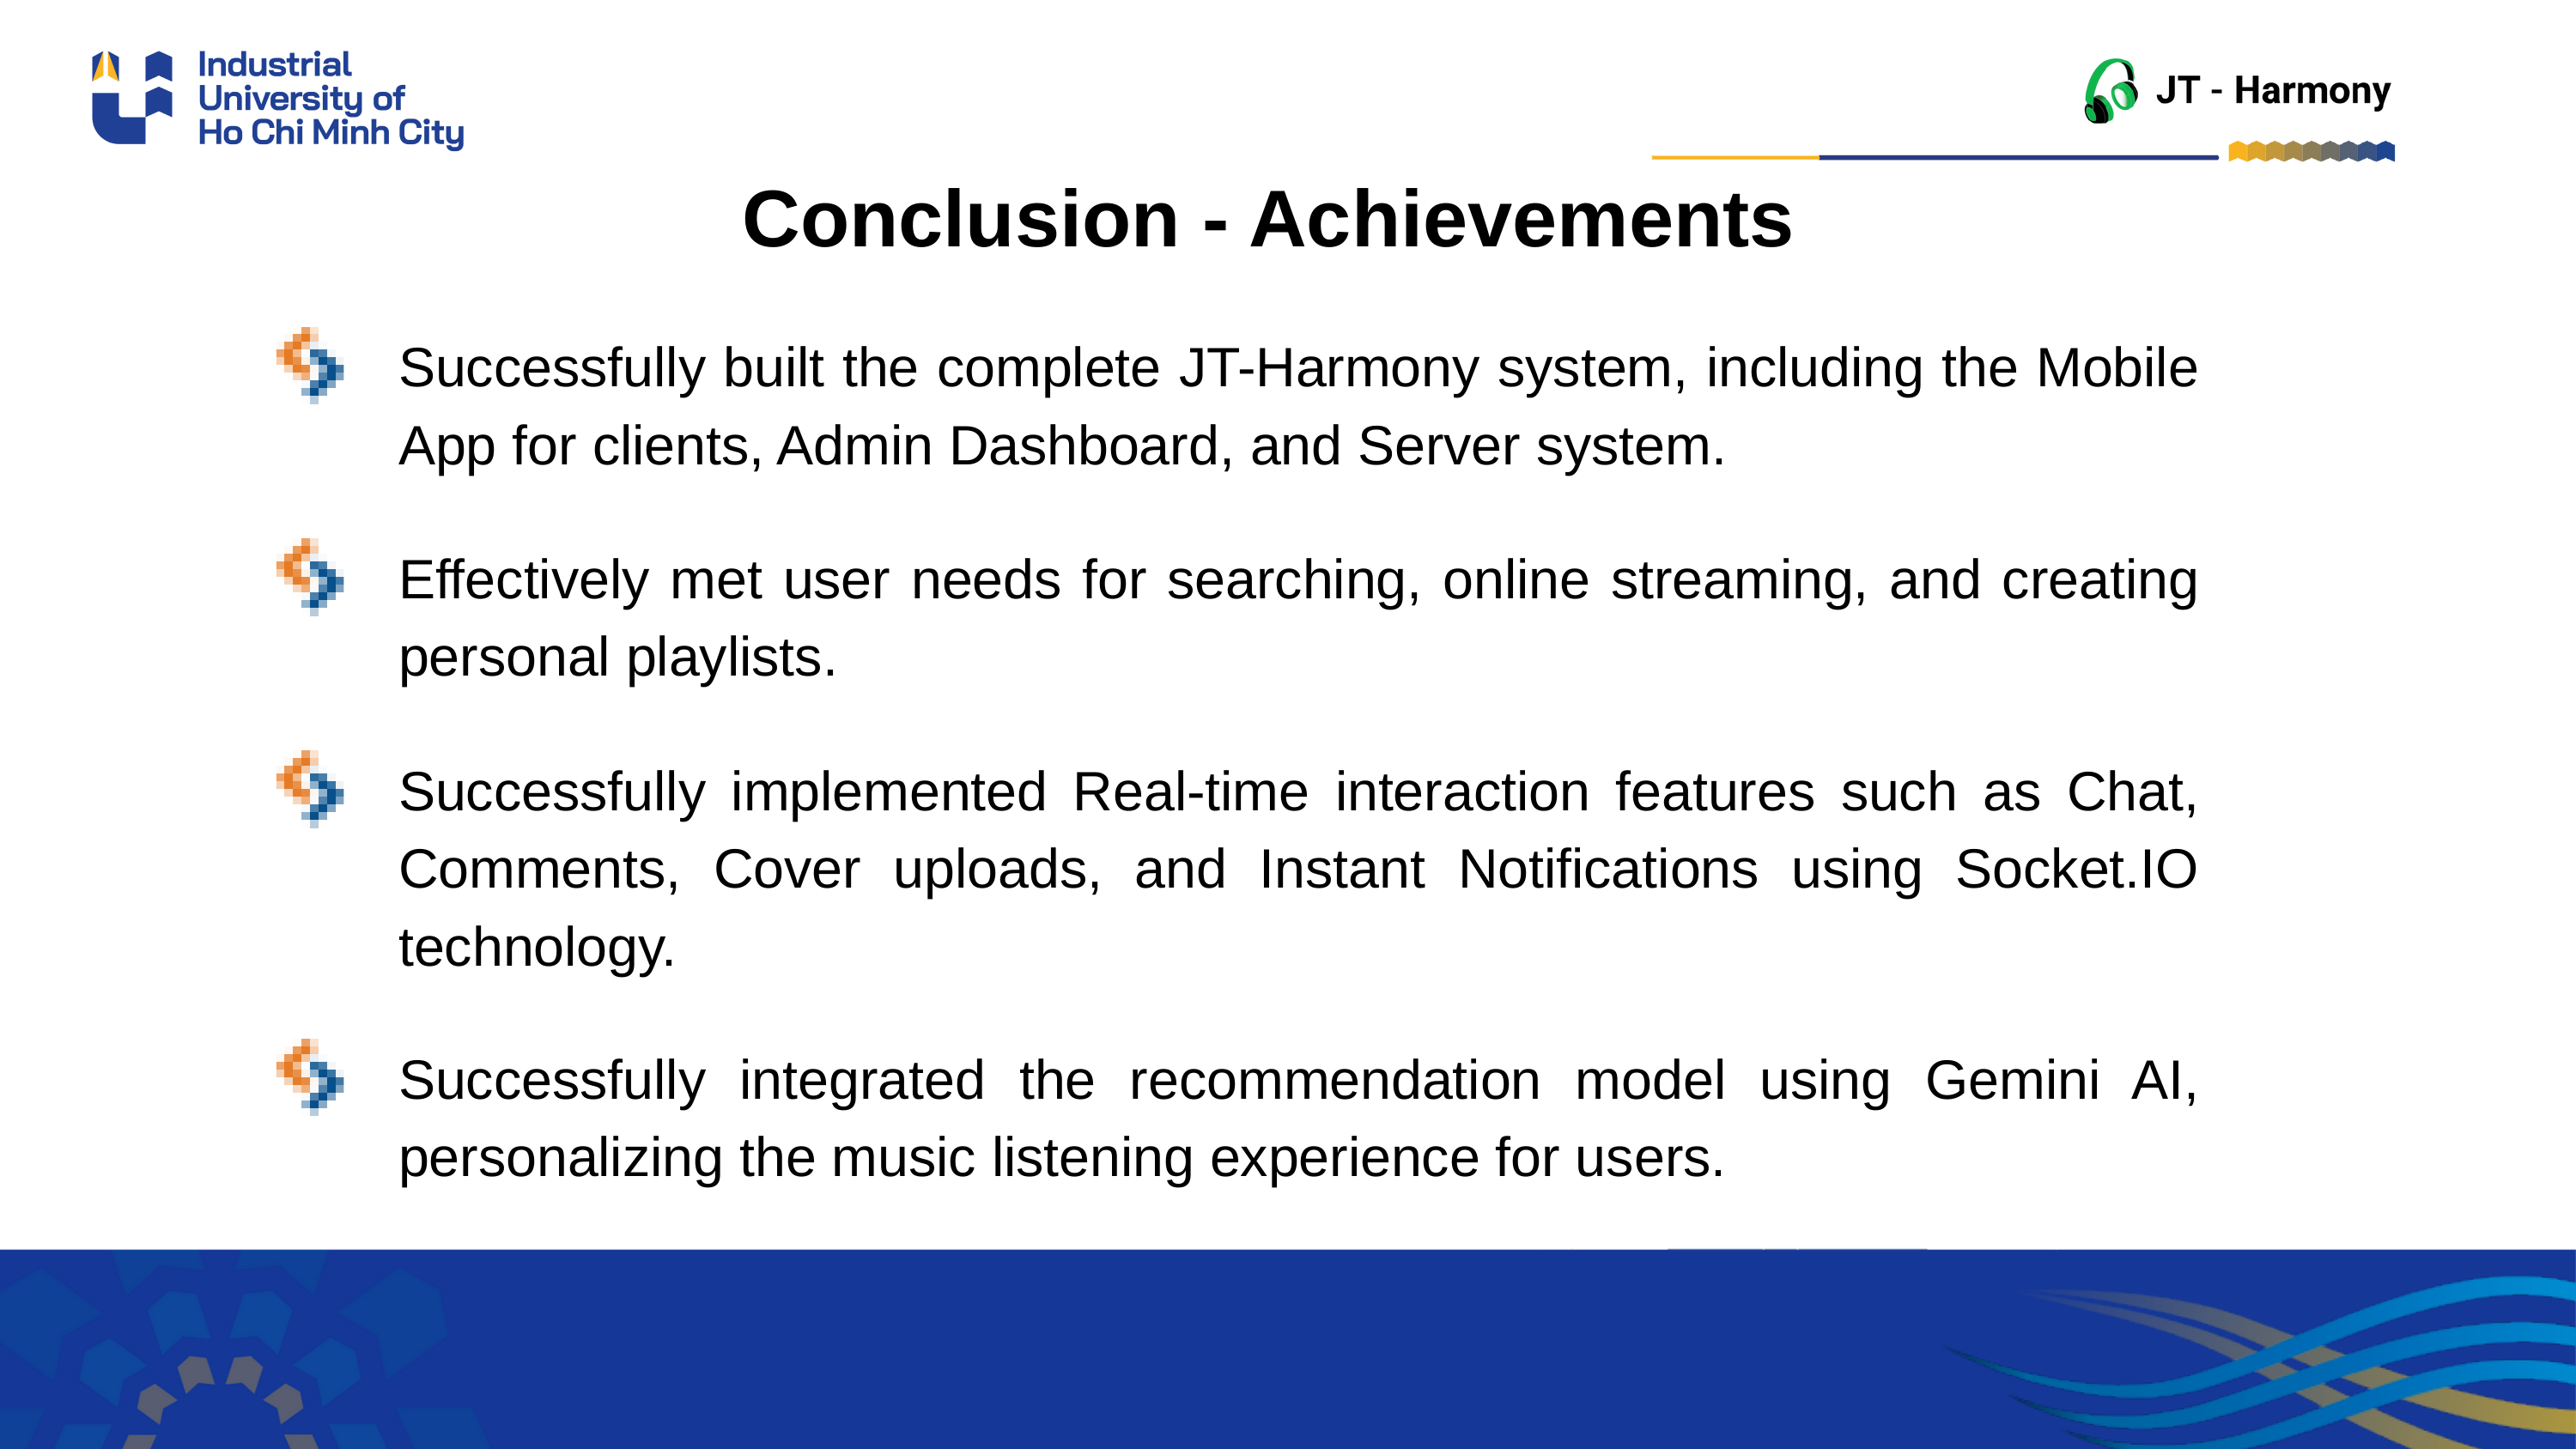

Conclusion - Achievements
Successfully built the complete JT-Harmony system, including the Mobile App for clients, Admin Dashboard, and Server system.

Effectively met user needs for searching, online streaming, and creating personal playlists.

Successfully implemented Real-time interaction features such as Chat, Comments, Cover uploads, and Instant Notifications using Socket.IO technology.

Successfully integrated the recommendation model using Gemini AI, personalizing the music listening experience for users.